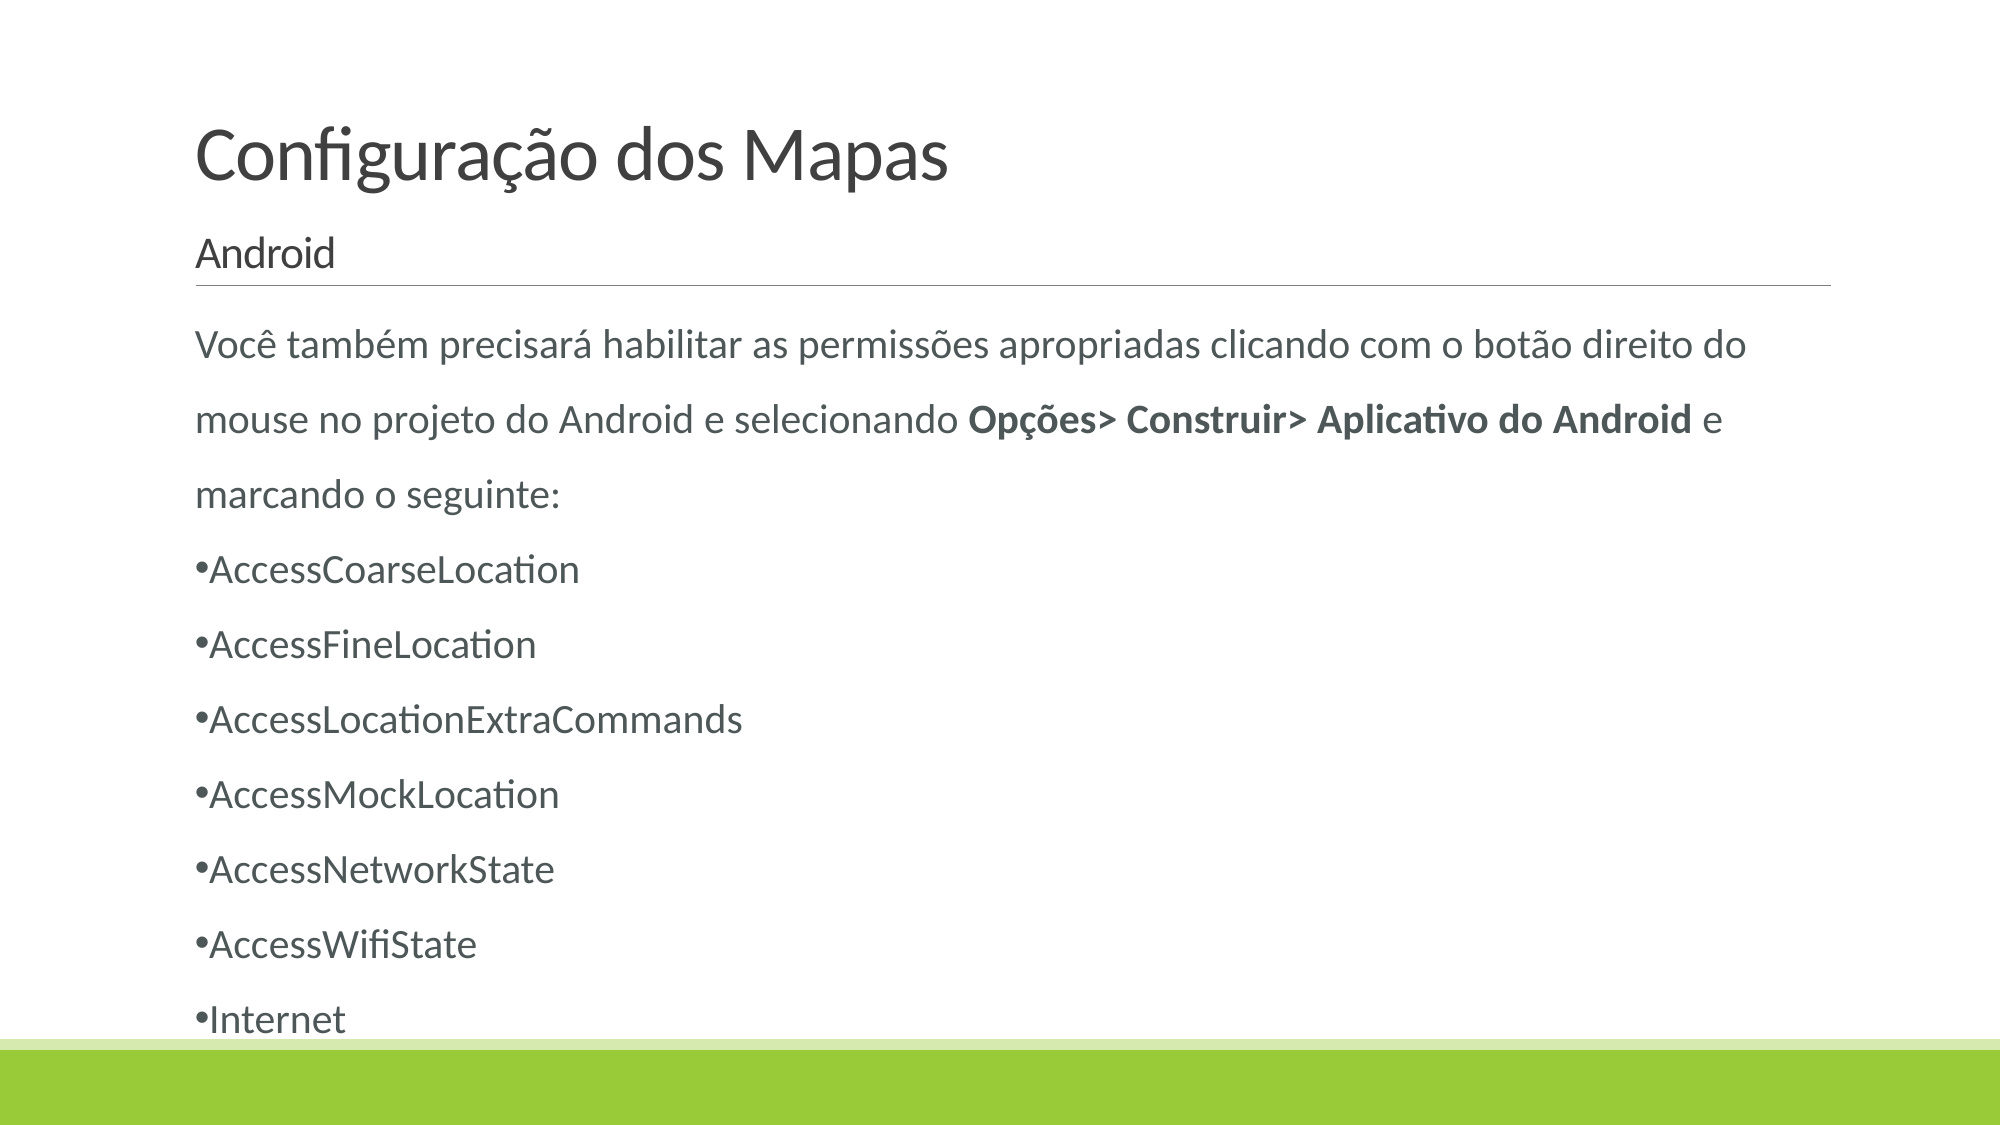

# Configuração dos Mapas Android
Você também precisará habilitar as permissões apropriadas clicando com o botão direito do mouse no projeto do Android e selecionando Opções> Construir> Aplicativo do Android e marcando o seguinte:
AccessCoarseLocation
AccessFineLocation
AccessLocationExtraCommands
AccessMockLocation
AccessNetworkState
AccessWifiState
Internet